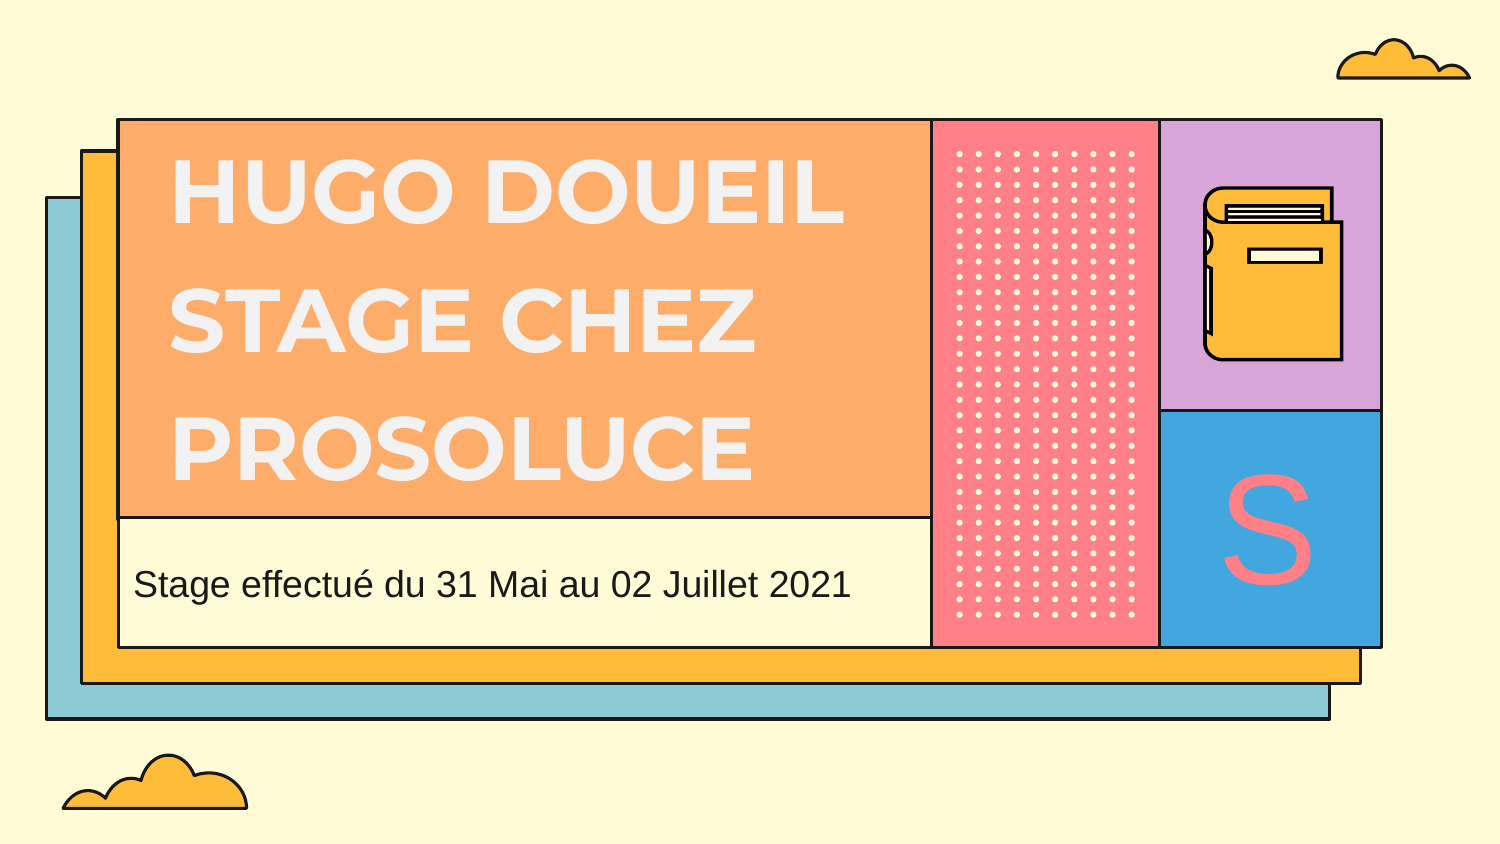

HUGO DOUEIL
STAGE CHEZ
PROSOLUCE
S
Stage effectué du 31 Mai au 02 Juillet 2021